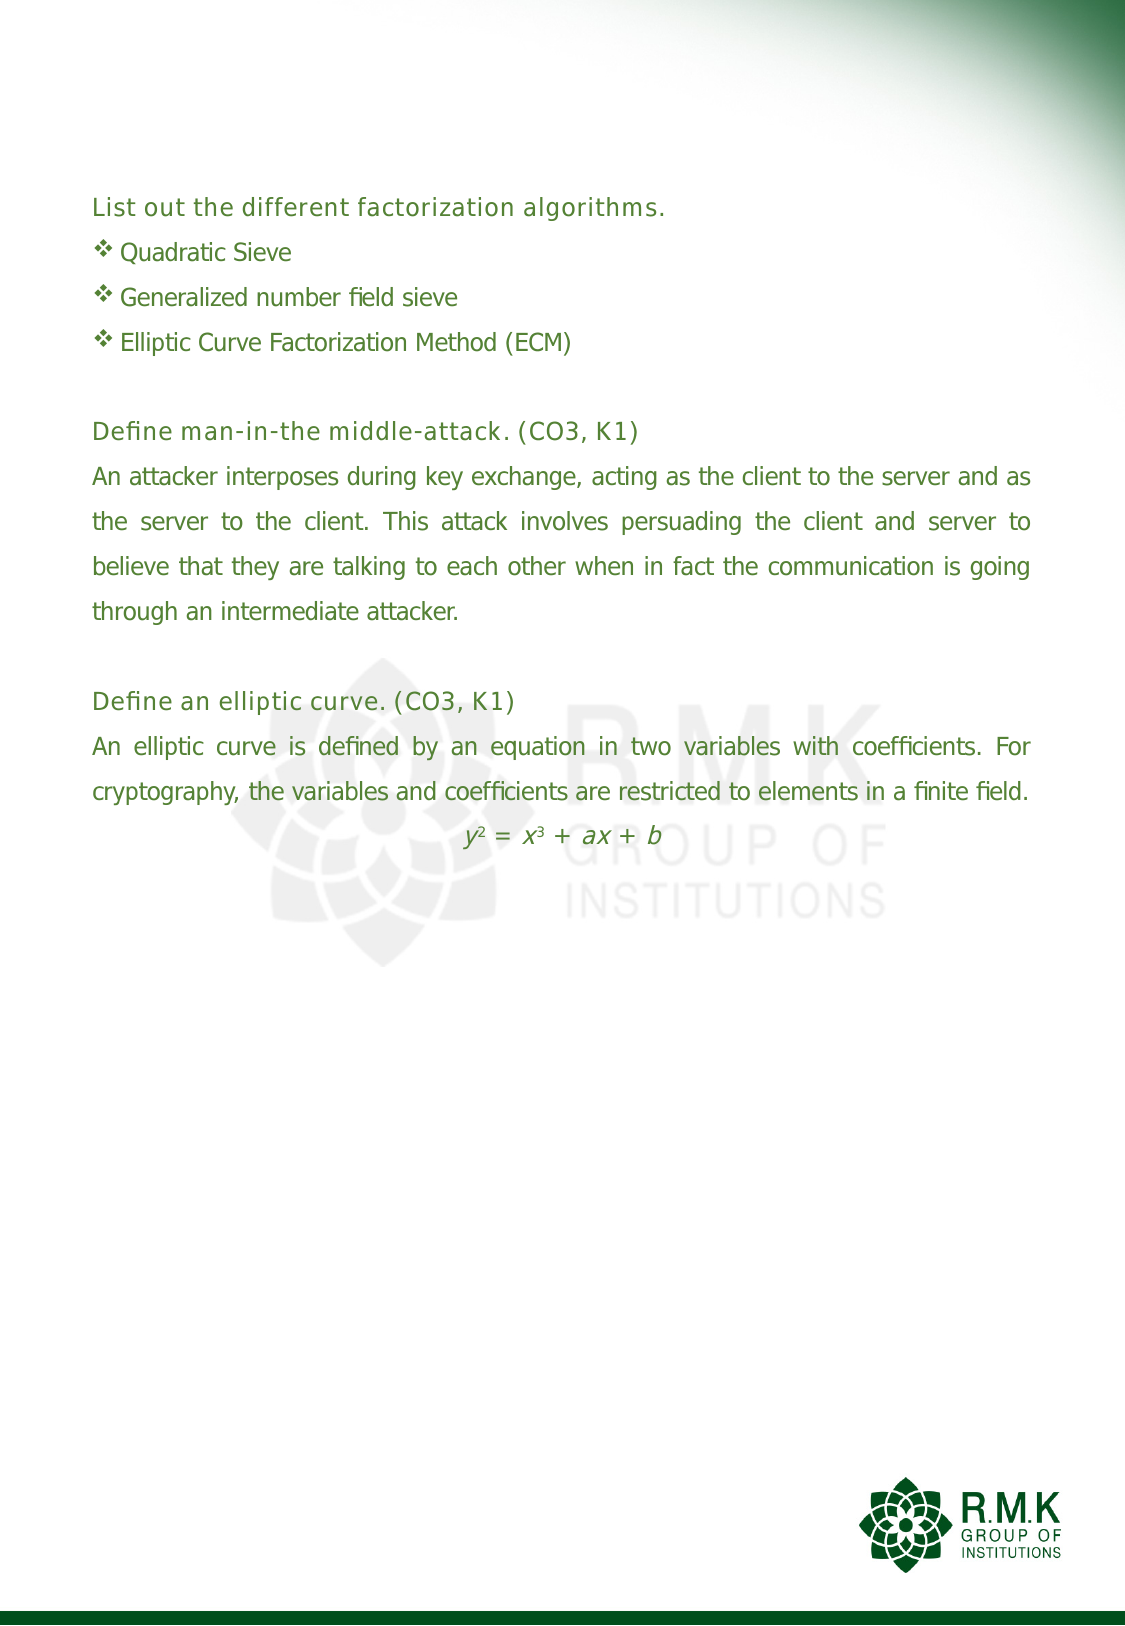

#
List out the different factorization algorithms.
Quadratic Sieve
Generalized number field sieve
Elliptic Curve Factorization Method (ECM)

Define man-in-the middle-attack. (CO3, K1)
An attacker interposes during key exchange, acting as the client to the server and as the server to the client. This attack involves persuading the client and server to believe that they are talking to each other when in fact the communication is going through an intermediate attacker.

Define an elliptic curve. (CO3, K1)
An elliptic curve is defined by an equation in two variables with coefficients. For cryptography, the variables and coefficients are restricted to elements in a finite field.
y2 = x3 + ax + b